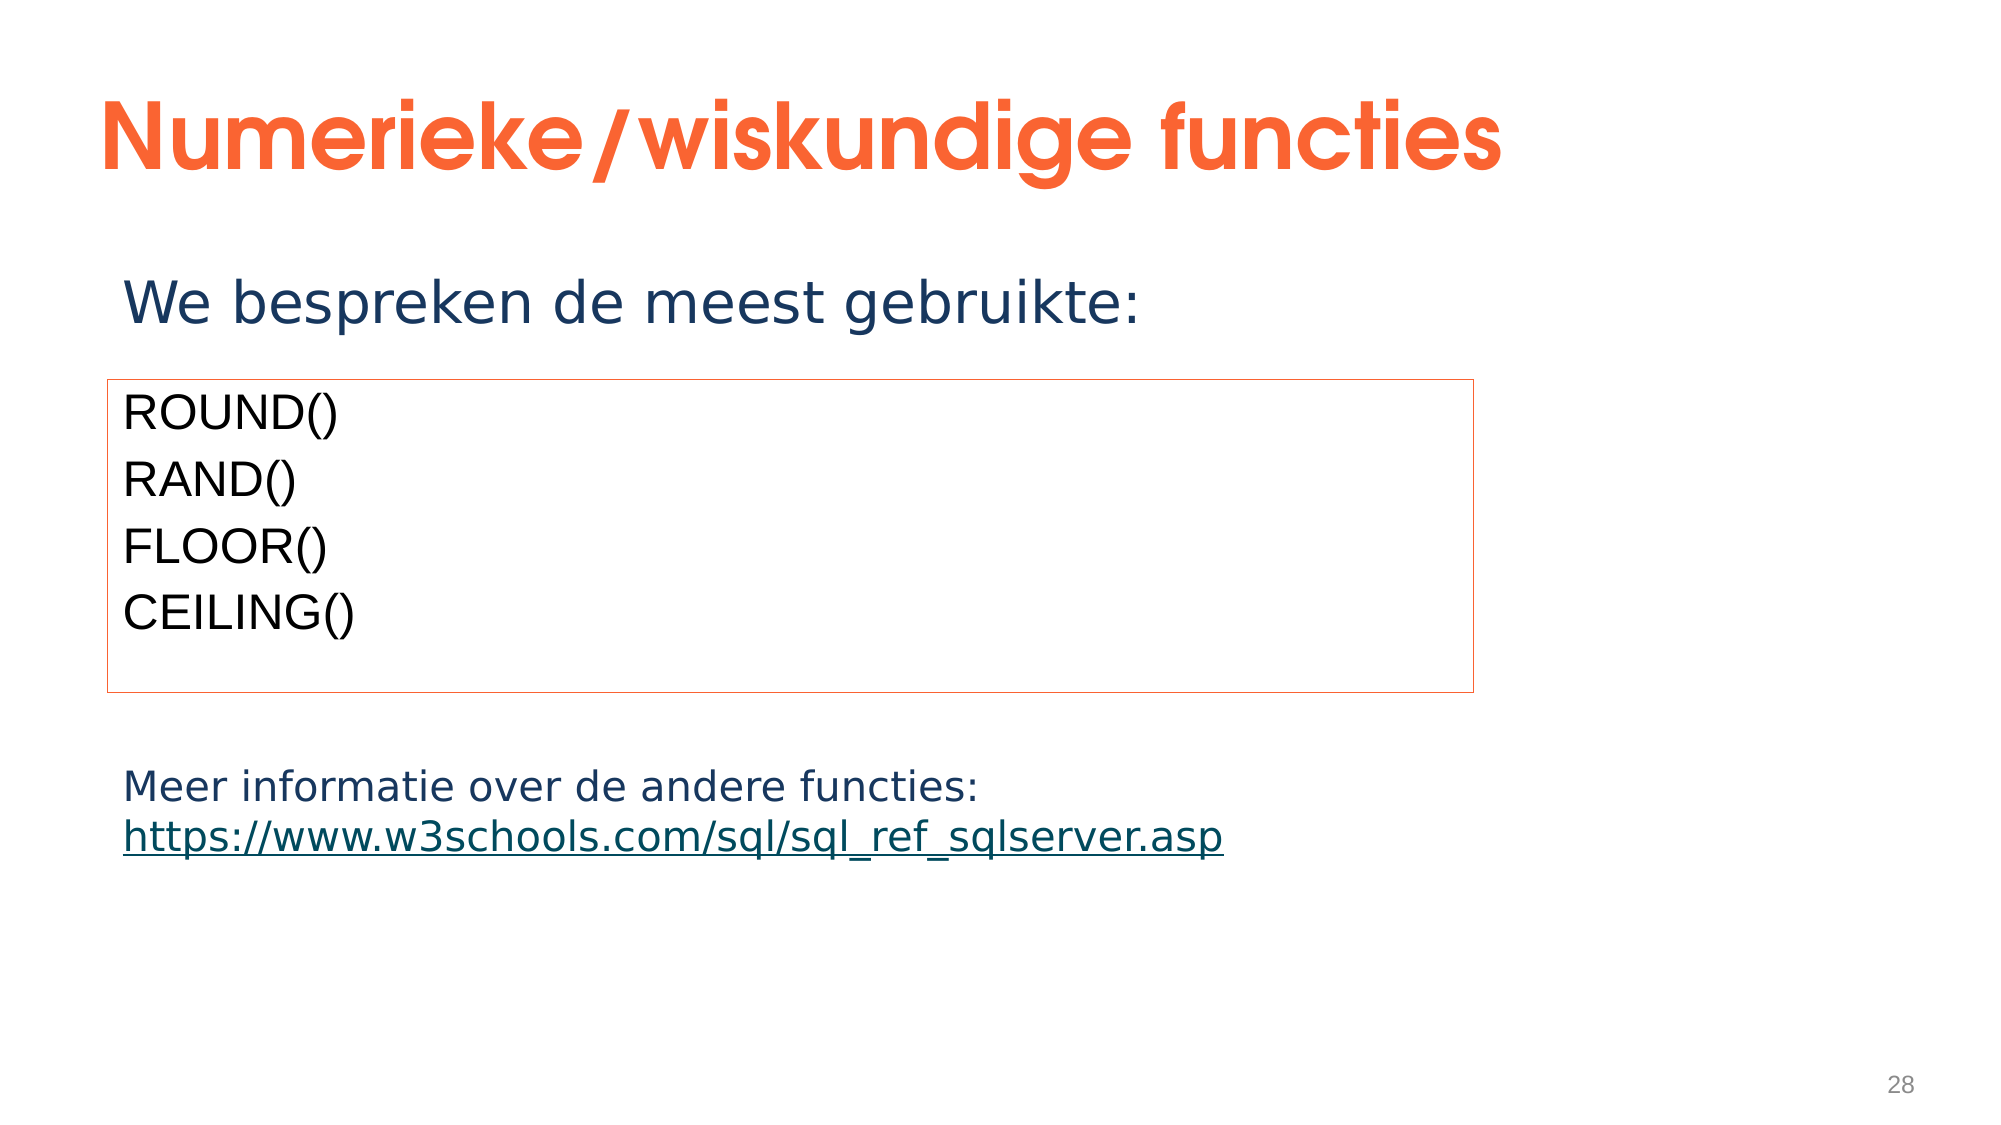

# Numerieke/wiskundige functies
We bespreken de meest gebruikte:
ROUND()
RAND()
FLOOR()
CEILING()
Meer informatie over de andere functies: https://www.w3schools.com/sql/sql_ref_sqlserver.asp

28